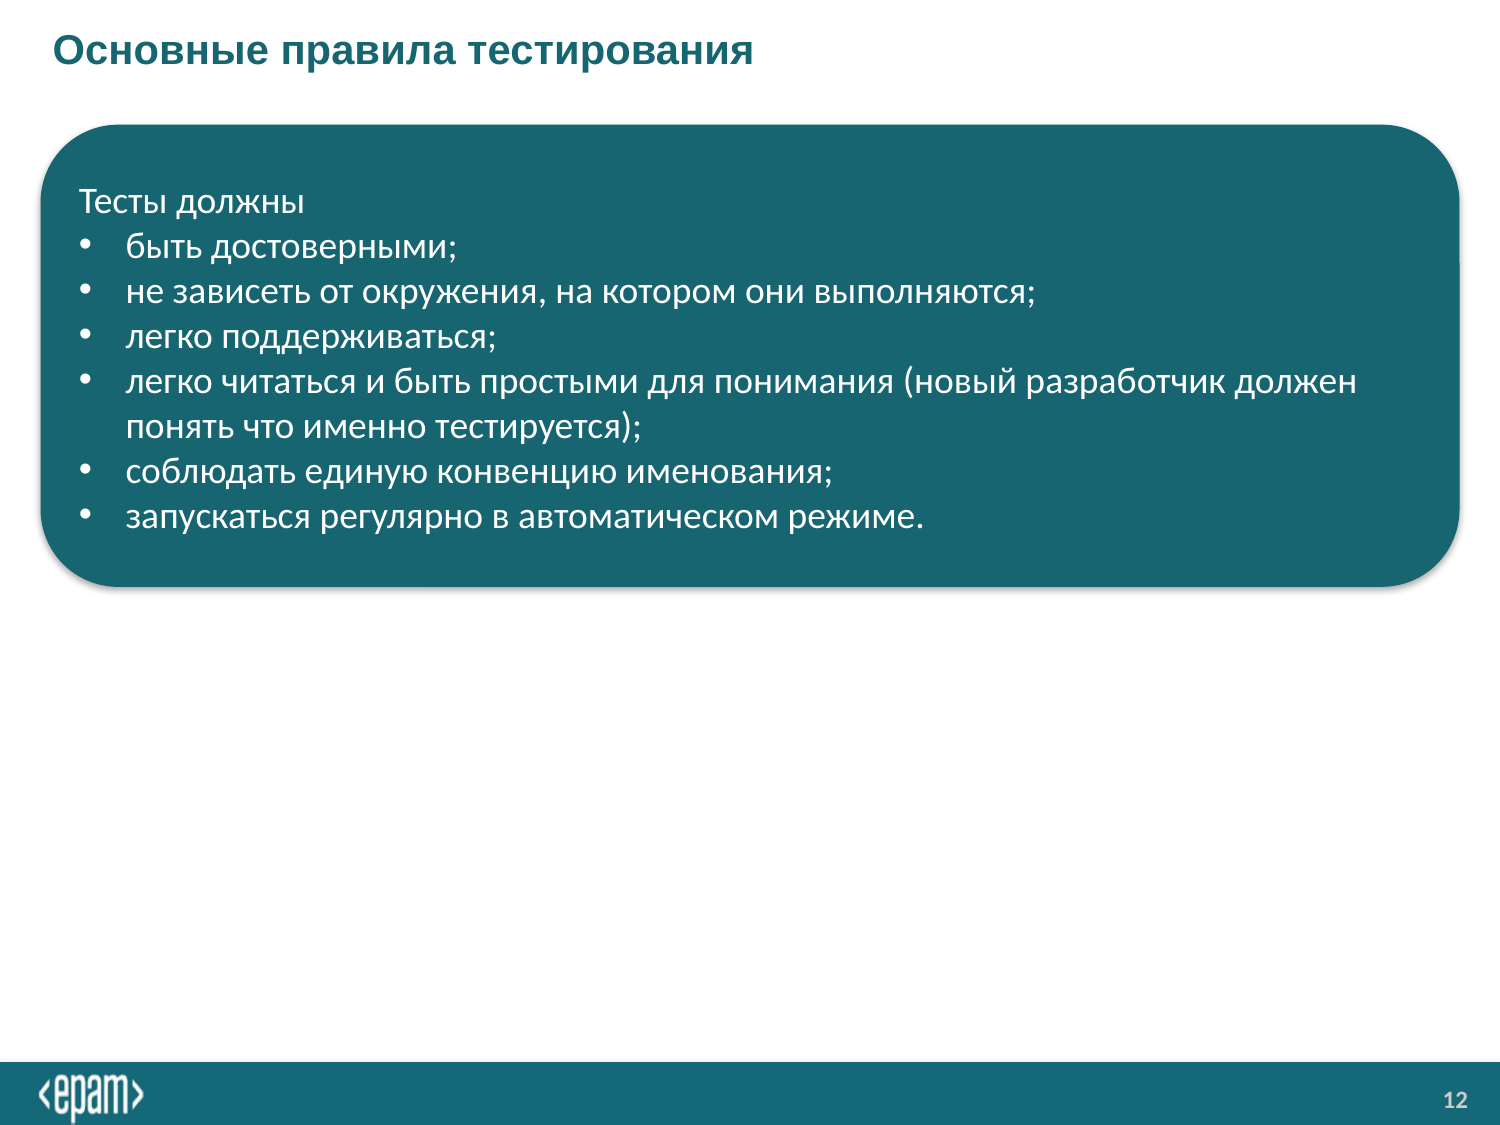

# Основные правила тестирования
Тесты должны
быть достоверными;
не зависеть от окружения, на котором они выполняются;
легко поддерживаться;
легко читаться и быть простыми для понимания (новый разработчик должен понять что именно тестируется);
соблюдать единую конвенцию именования;
запускаться регулярно в автоматическом режиме.